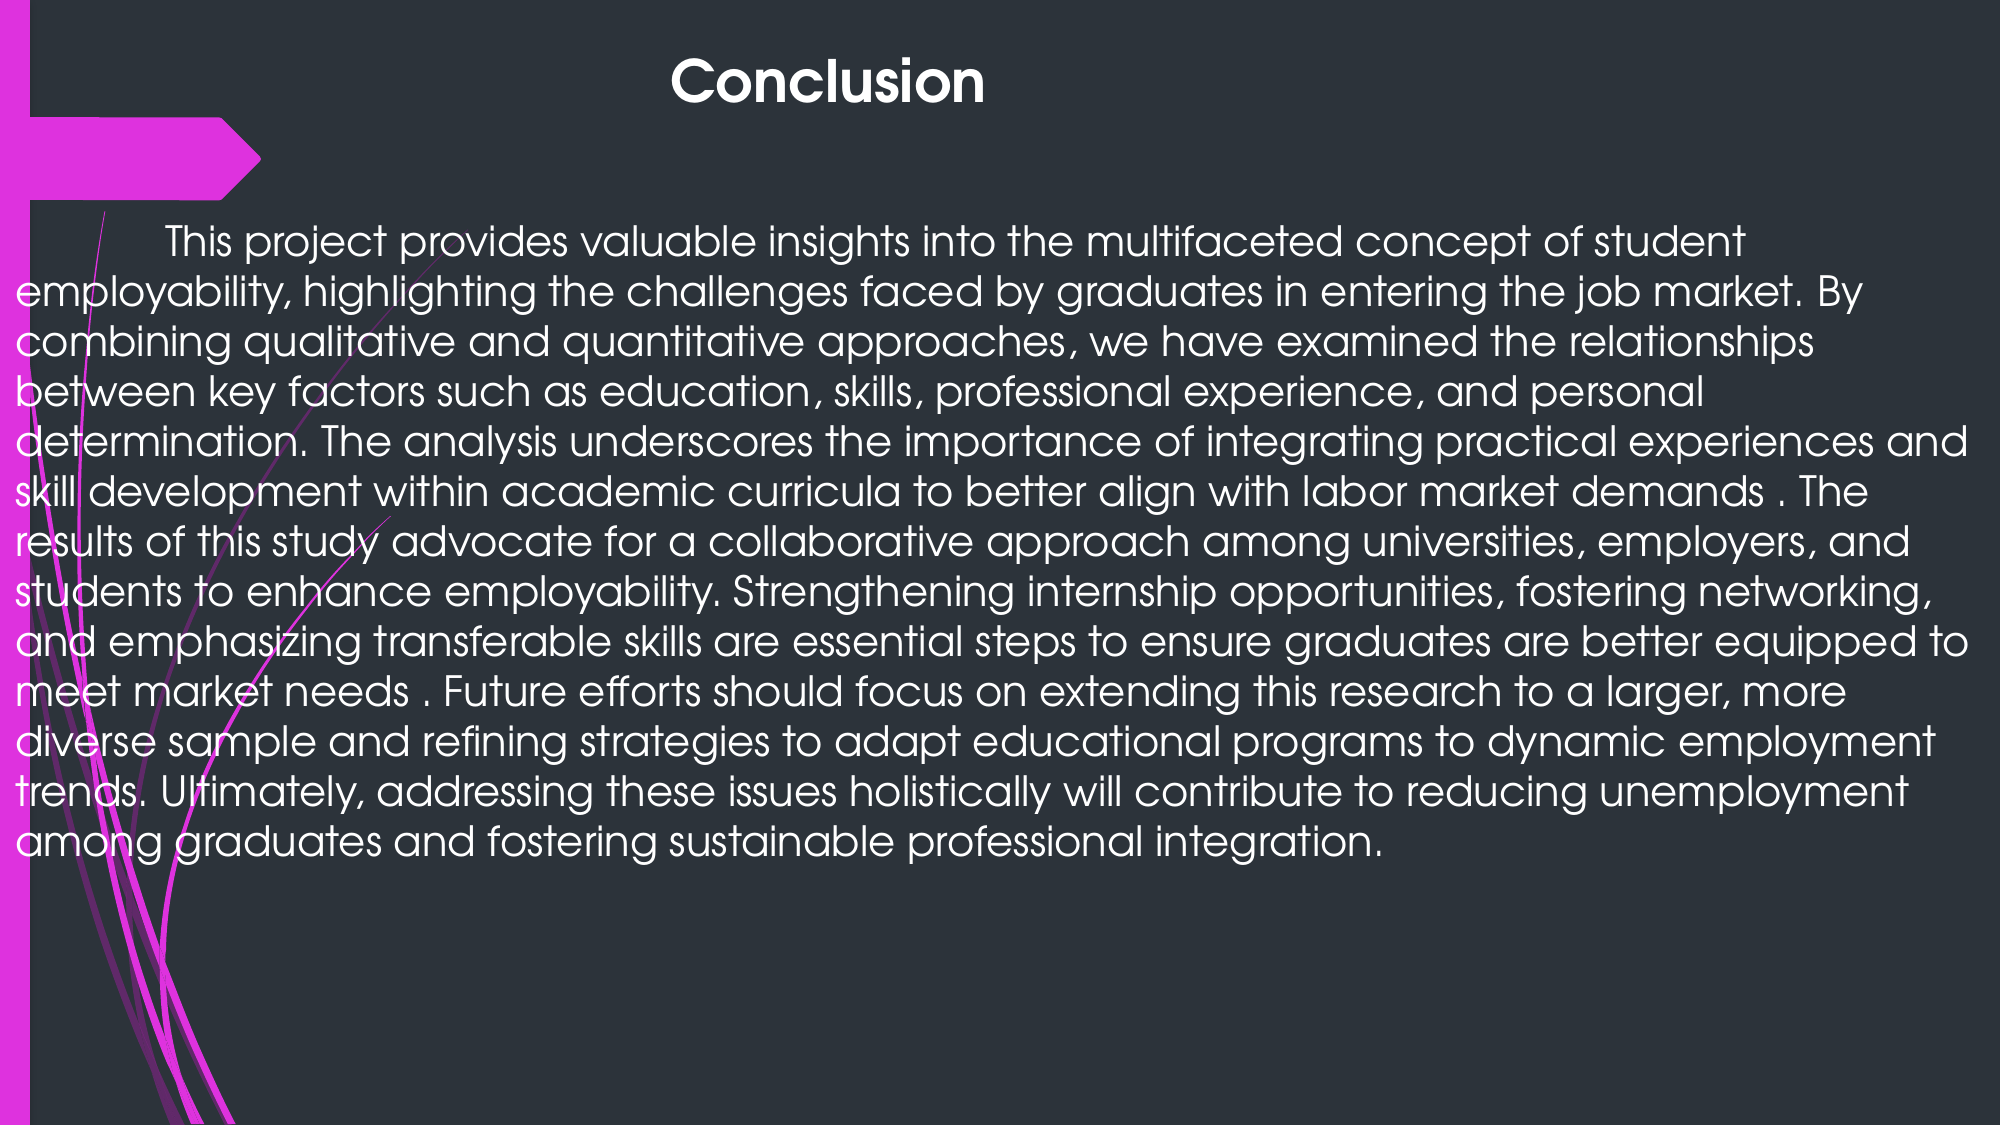

# Conclusion This project provides valuable insights into the multifaceted concept of student employability, highlighting the challenges faced by graduates in entering the job market. By combining qualitative and quantitative approaches, we have examined the relationships between key factors such as education, skills, professional experience, and personal determination. The analysis underscores the importance of integrating practical experiences and skill development within academic curricula to better align with labor market demands . The results of this study advocate for a collaborative approach among universities, employers, and students to enhance employability. Strengthening internship opportunities, fostering networking, and emphasizing transferable skills are essential steps to ensure graduates are better equipped to meet market needs . Future efforts should focus on extending this research to a larger, more diverse sample and refining strategies to adapt educational programs to dynamic employment trends. Ultimately, addressing these issues holistically will contribute to reducing unemployment among graduates and fostering sustainable professional integration.